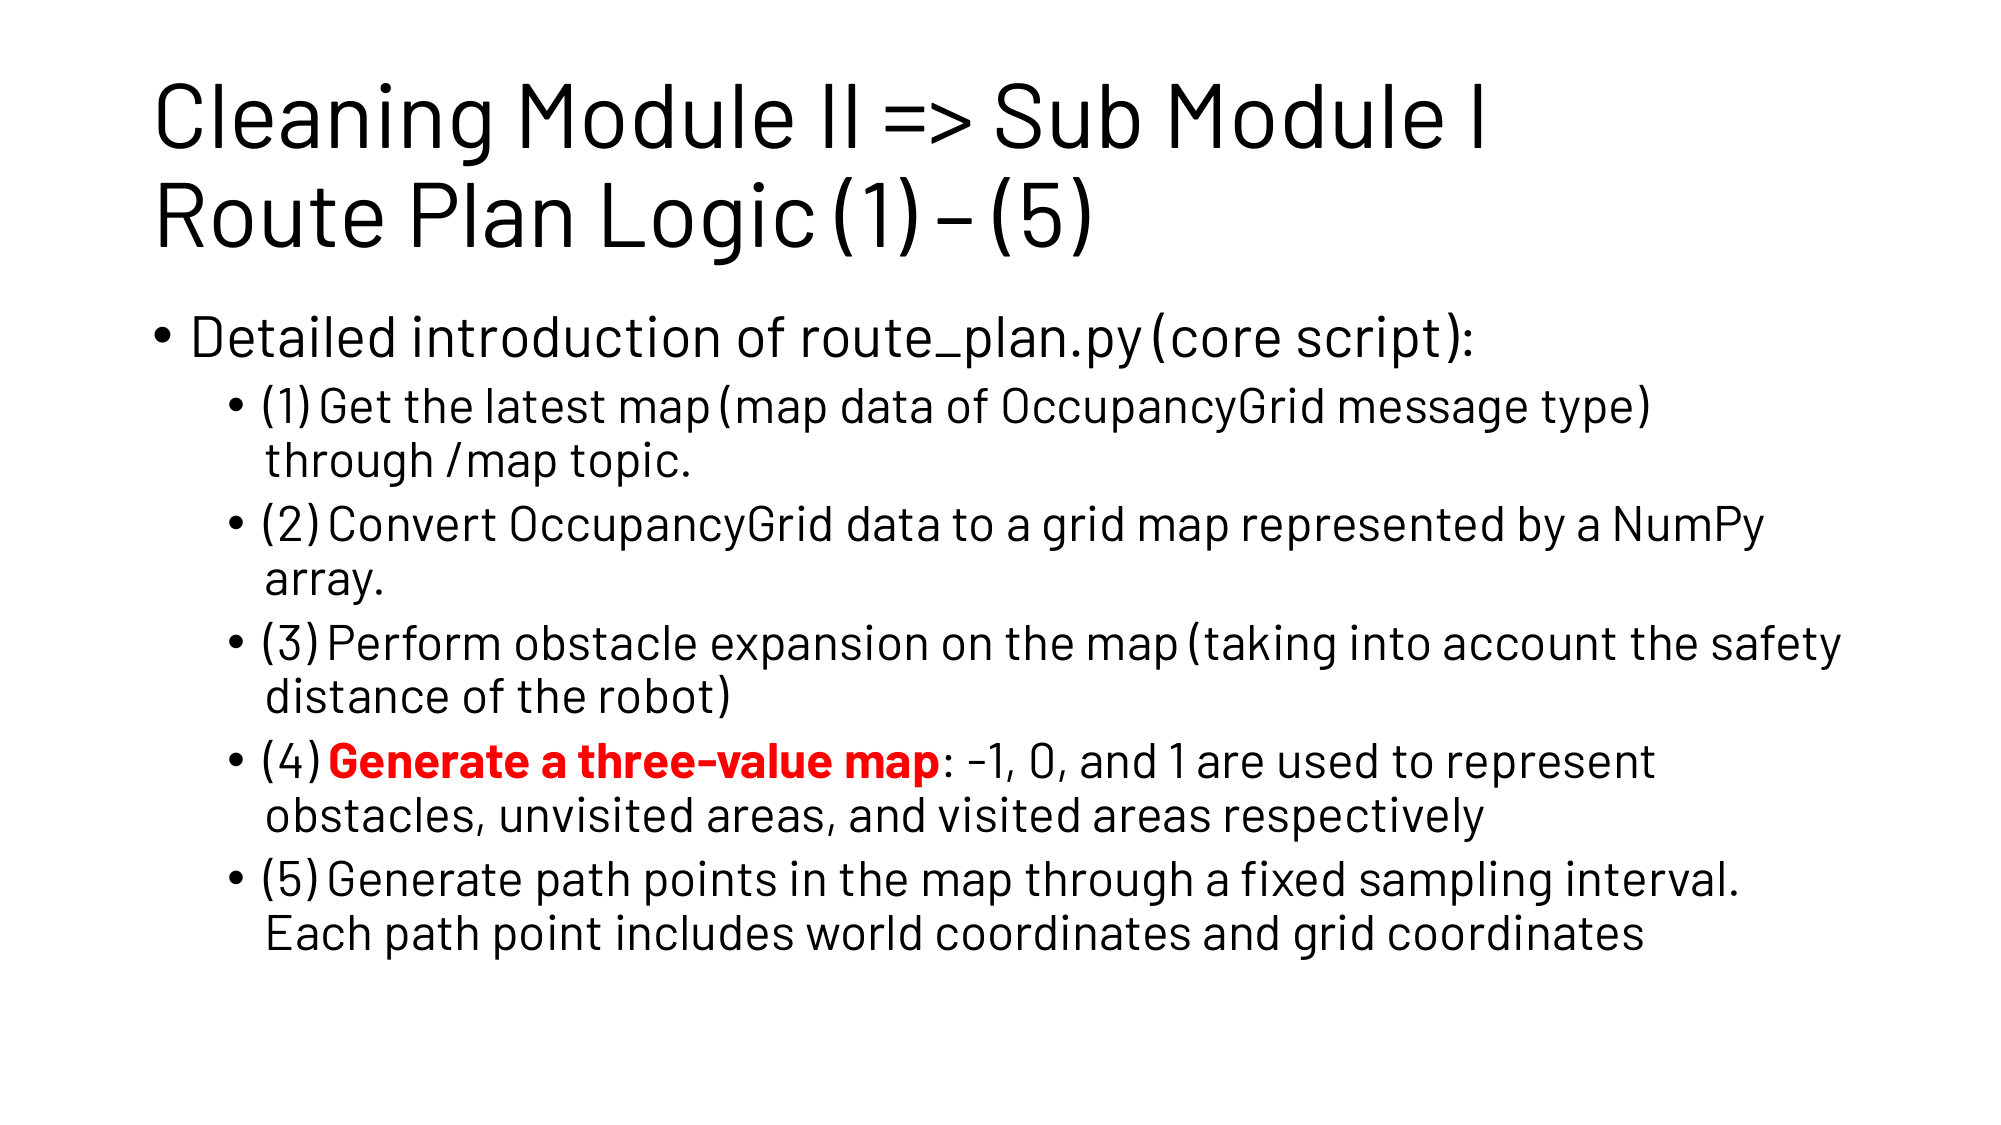

# Cleaning Module II => Sub Module I Route Plan Logic (1) – (5)
Detailed introduction of route_plan.py (core script):
(1) Get the latest map (map data of OccupancyGrid message type) through /map topic.
(2) Convert OccupancyGrid data to a grid map represented by a NumPy array.
(3) Perform obstacle expansion on the map (taking into account the safety distance of the robot)
(4) Generate a three-value map: -1, 0, and 1 are used to represent obstacles, unvisited areas, and visited areas respectively
(5) Generate path points in the map through a fixed sampling interval. Each path point includes world coordinates and grid coordinates